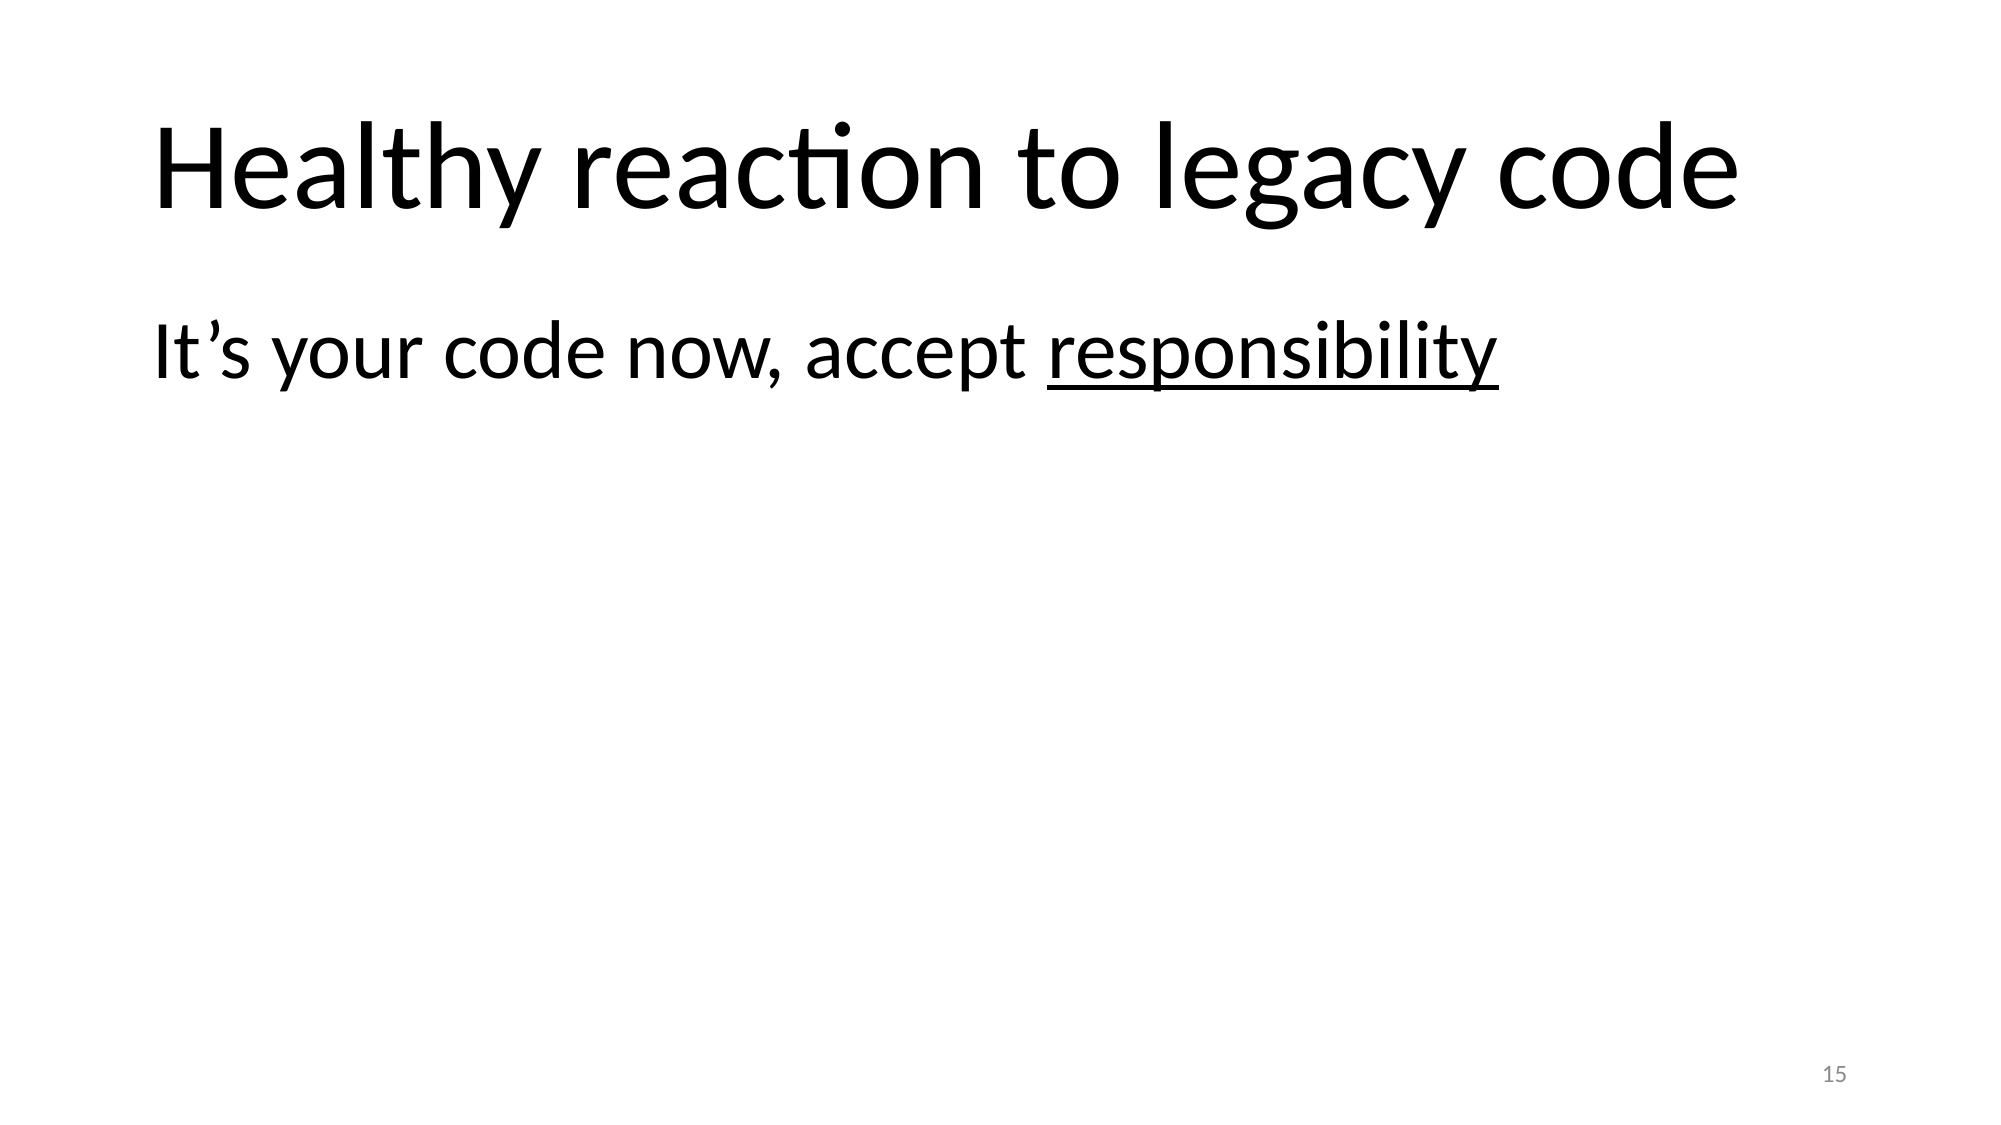

# Healthy reaction to legacy code
It’s your code now, accept responsibility
15